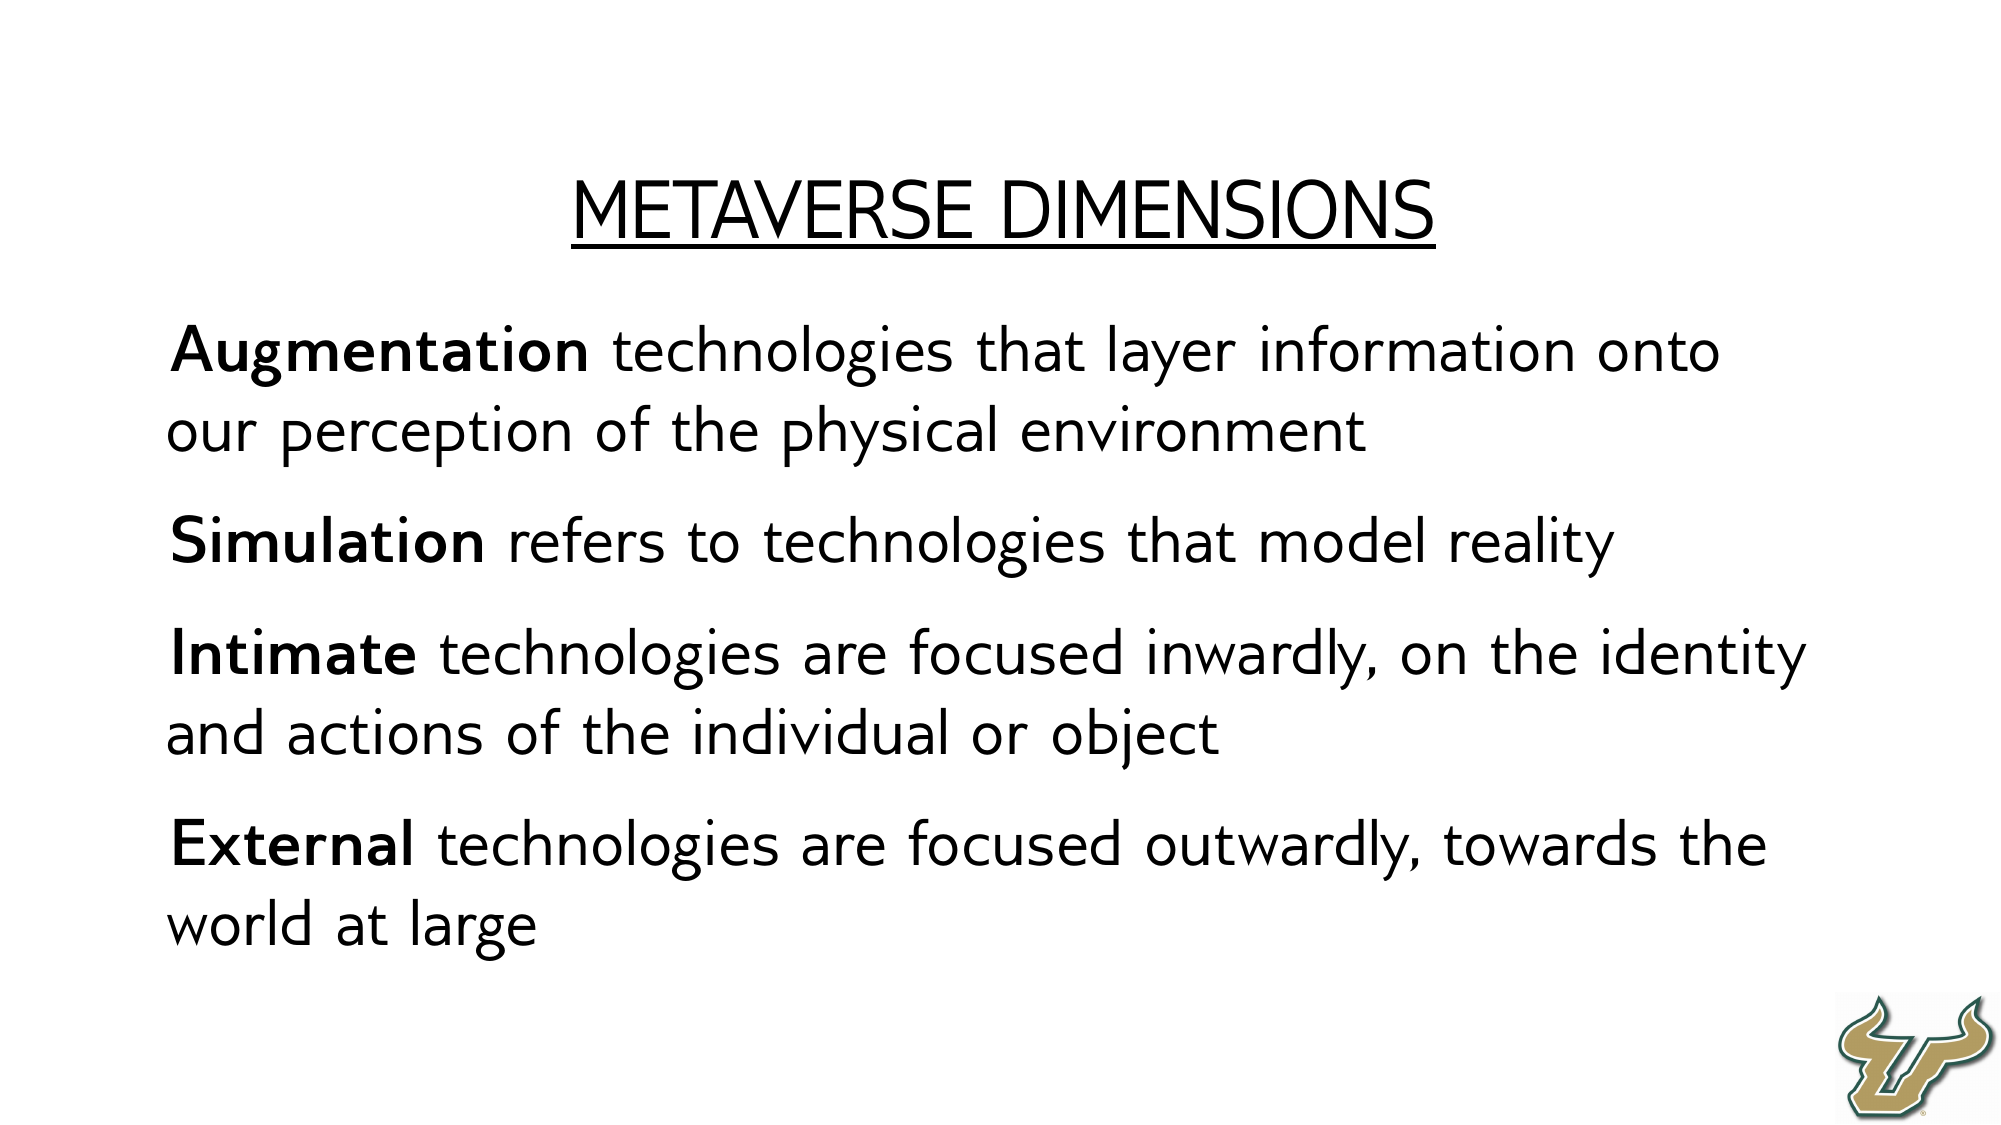

Metaverse Dimensions
Augmentation technologies that layer information onto our perception of the physical environment
Simulation refers to technologies that model reality
Intimate technologies are focused inwardly, on the identity and actions of the individual or object
External technologies are focused outwardly, towards the world at large